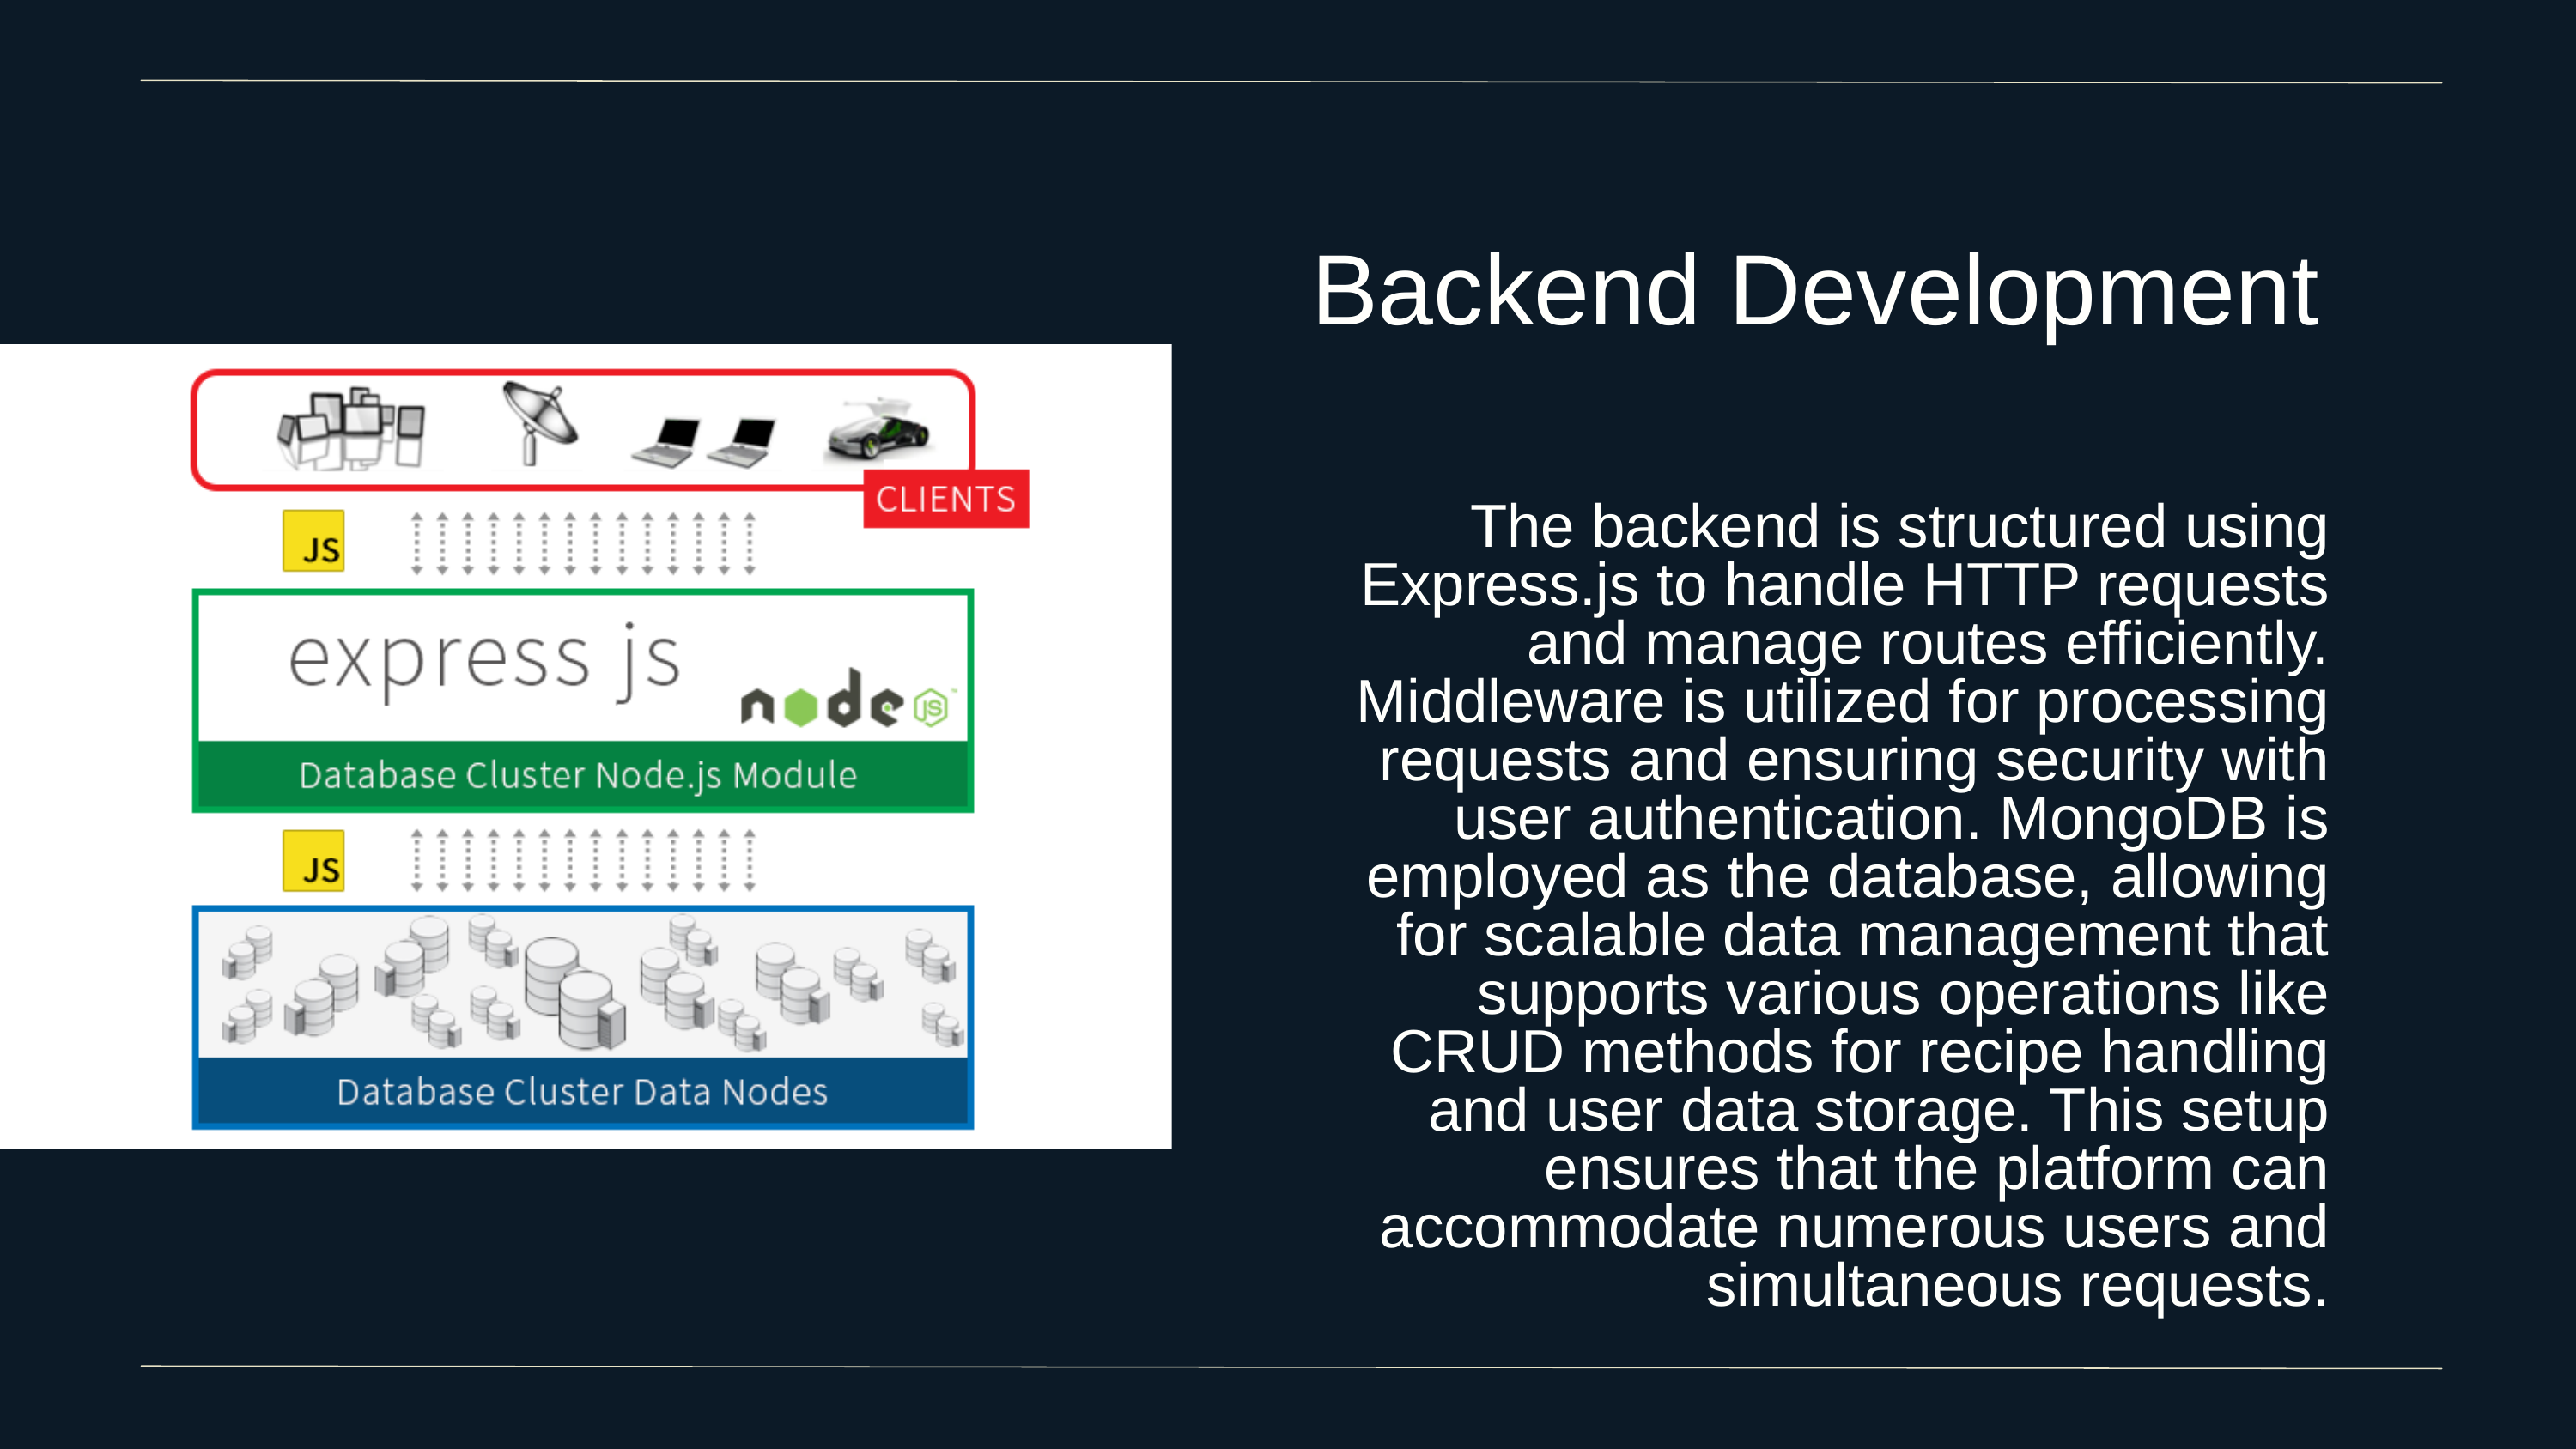

Backend Development

The backend is structured using Express.js to handle HTTP requests and manage routes efficiently. Middleware is utilized for processing requests and ensuring security with user authentication. MongoDB is employed as the database, allowing for scalable data management that supports various operations like CRUD methods for recipe handling and user data storage. This setup ensures that the platform can accommodate numerous users and simultaneous requests.